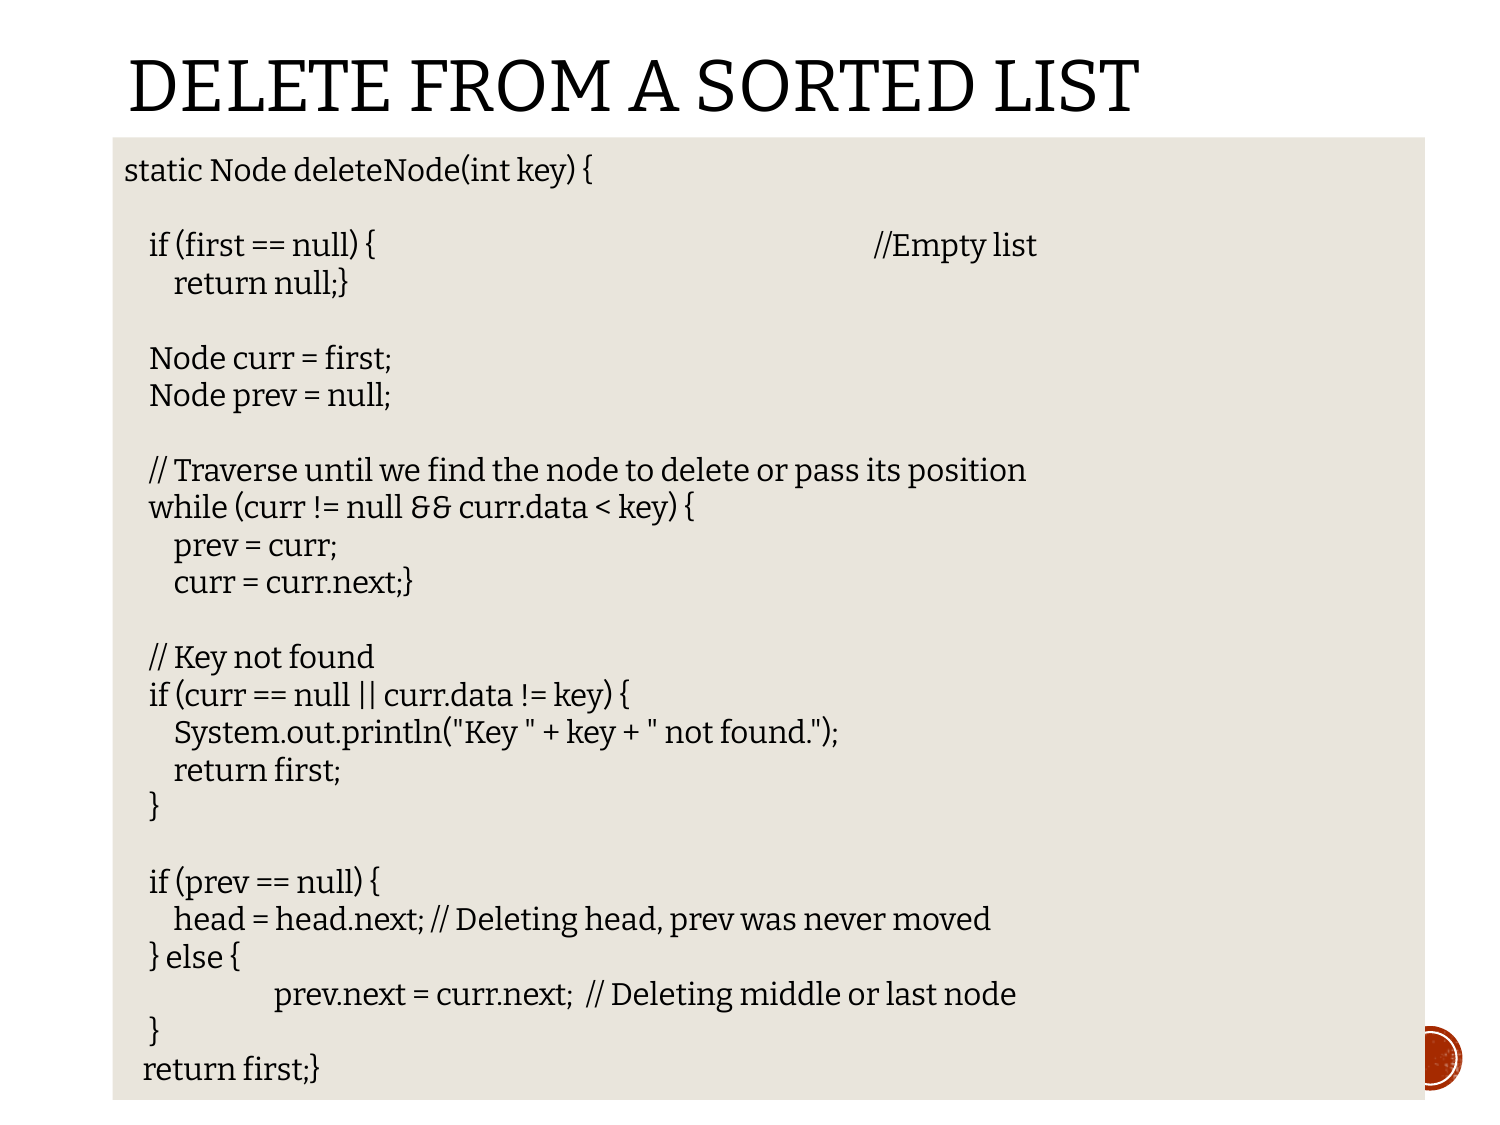

# DELETE from A sorted LIST
static Node deleteNode(int key) {

    if (first == null) {				//Empty list
        return null;}

    Node curr = first;
    Node prev = null;

    // Traverse until we find the node to delete or pass its position
    while (curr != null && curr.data < key) {
        prev = curr;
        curr = curr.next;}

    // Key not found
    if (curr == null || curr.data != key) {
        System.out.println("Key " + key + " not found.");
        return first;
    }

    if (prev == null) {
        head = head.next; // Deleting head, prev was never moved
    } else {
	prev.next = curr.next;  // Deleting middle or last node
    }
   return first;}